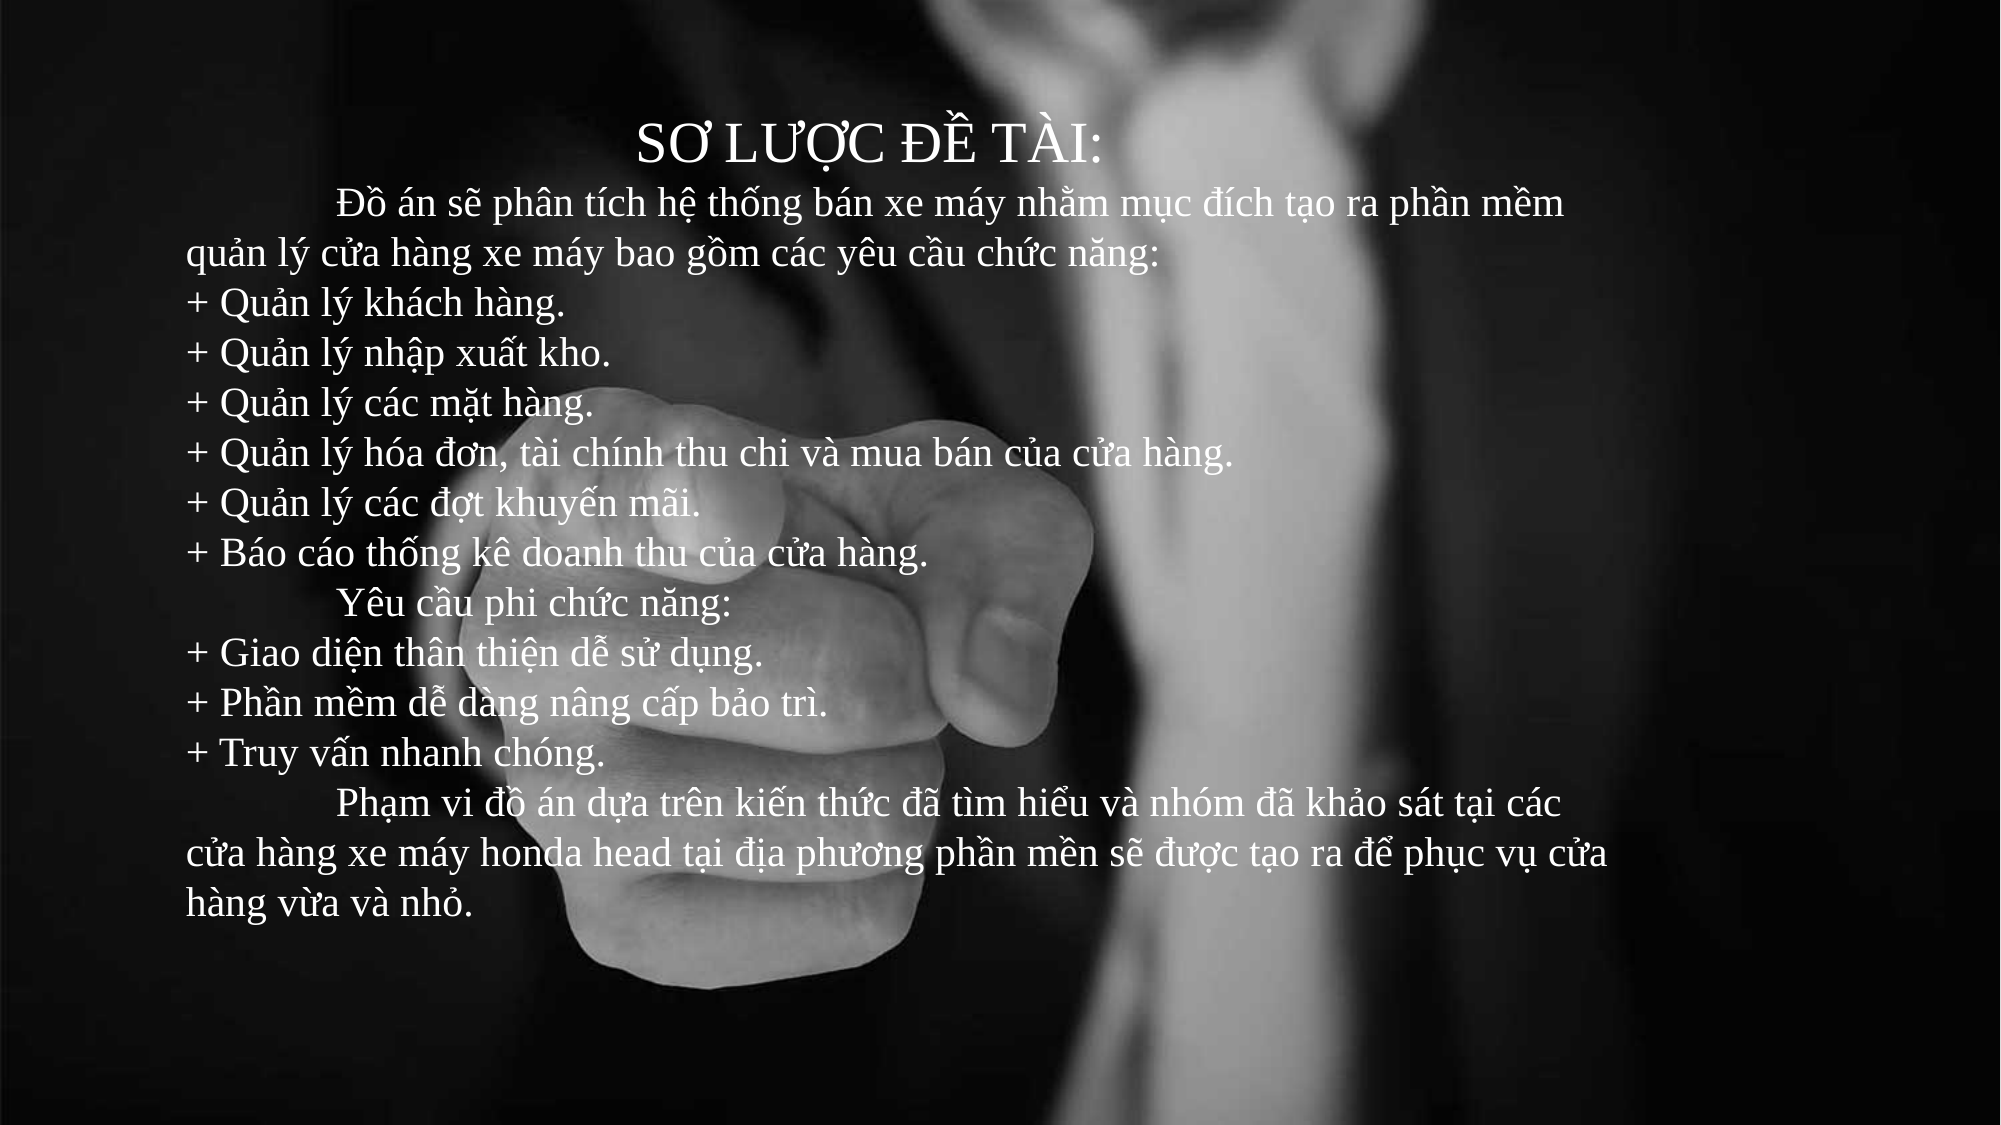

SƠ LƯỢC ĐỀ TÀI:
	Đồ án sẽ phân tích hệ thống bán xe máy nhằm mục đích tạo ra phần mềm quản lý cửa hàng xe máy bao gồm các yêu cầu chức năng:
+ Quản lý khách hàng.
+ Quản lý nhập xuất kho.
+ Quản lý các mặt hàng.
+ Quản lý hóa đơn, tài chính thu chi và mua bán của cửa hàng.
+ Quản lý các đợt khuyến mãi.
+ Báo cáo thống kê doanh thu của cửa hàng.
	Yêu cầu phi chức năng:
+ Giao diện thân thiện dễ sử dụng.
+ Phần mềm dễ dàng nâng cấp bảo trì.
+ Truy vấn nhanh chóng.
	Phạm vi đồ án dựa trên kiến thức đã tìm hiểu và nhóm đã khảo sát tại các cửa hàng xe máy honda head tại địa phương phần mền sẽ được tạo ra để phục vụ cửa hàng vừa và nhỏ.